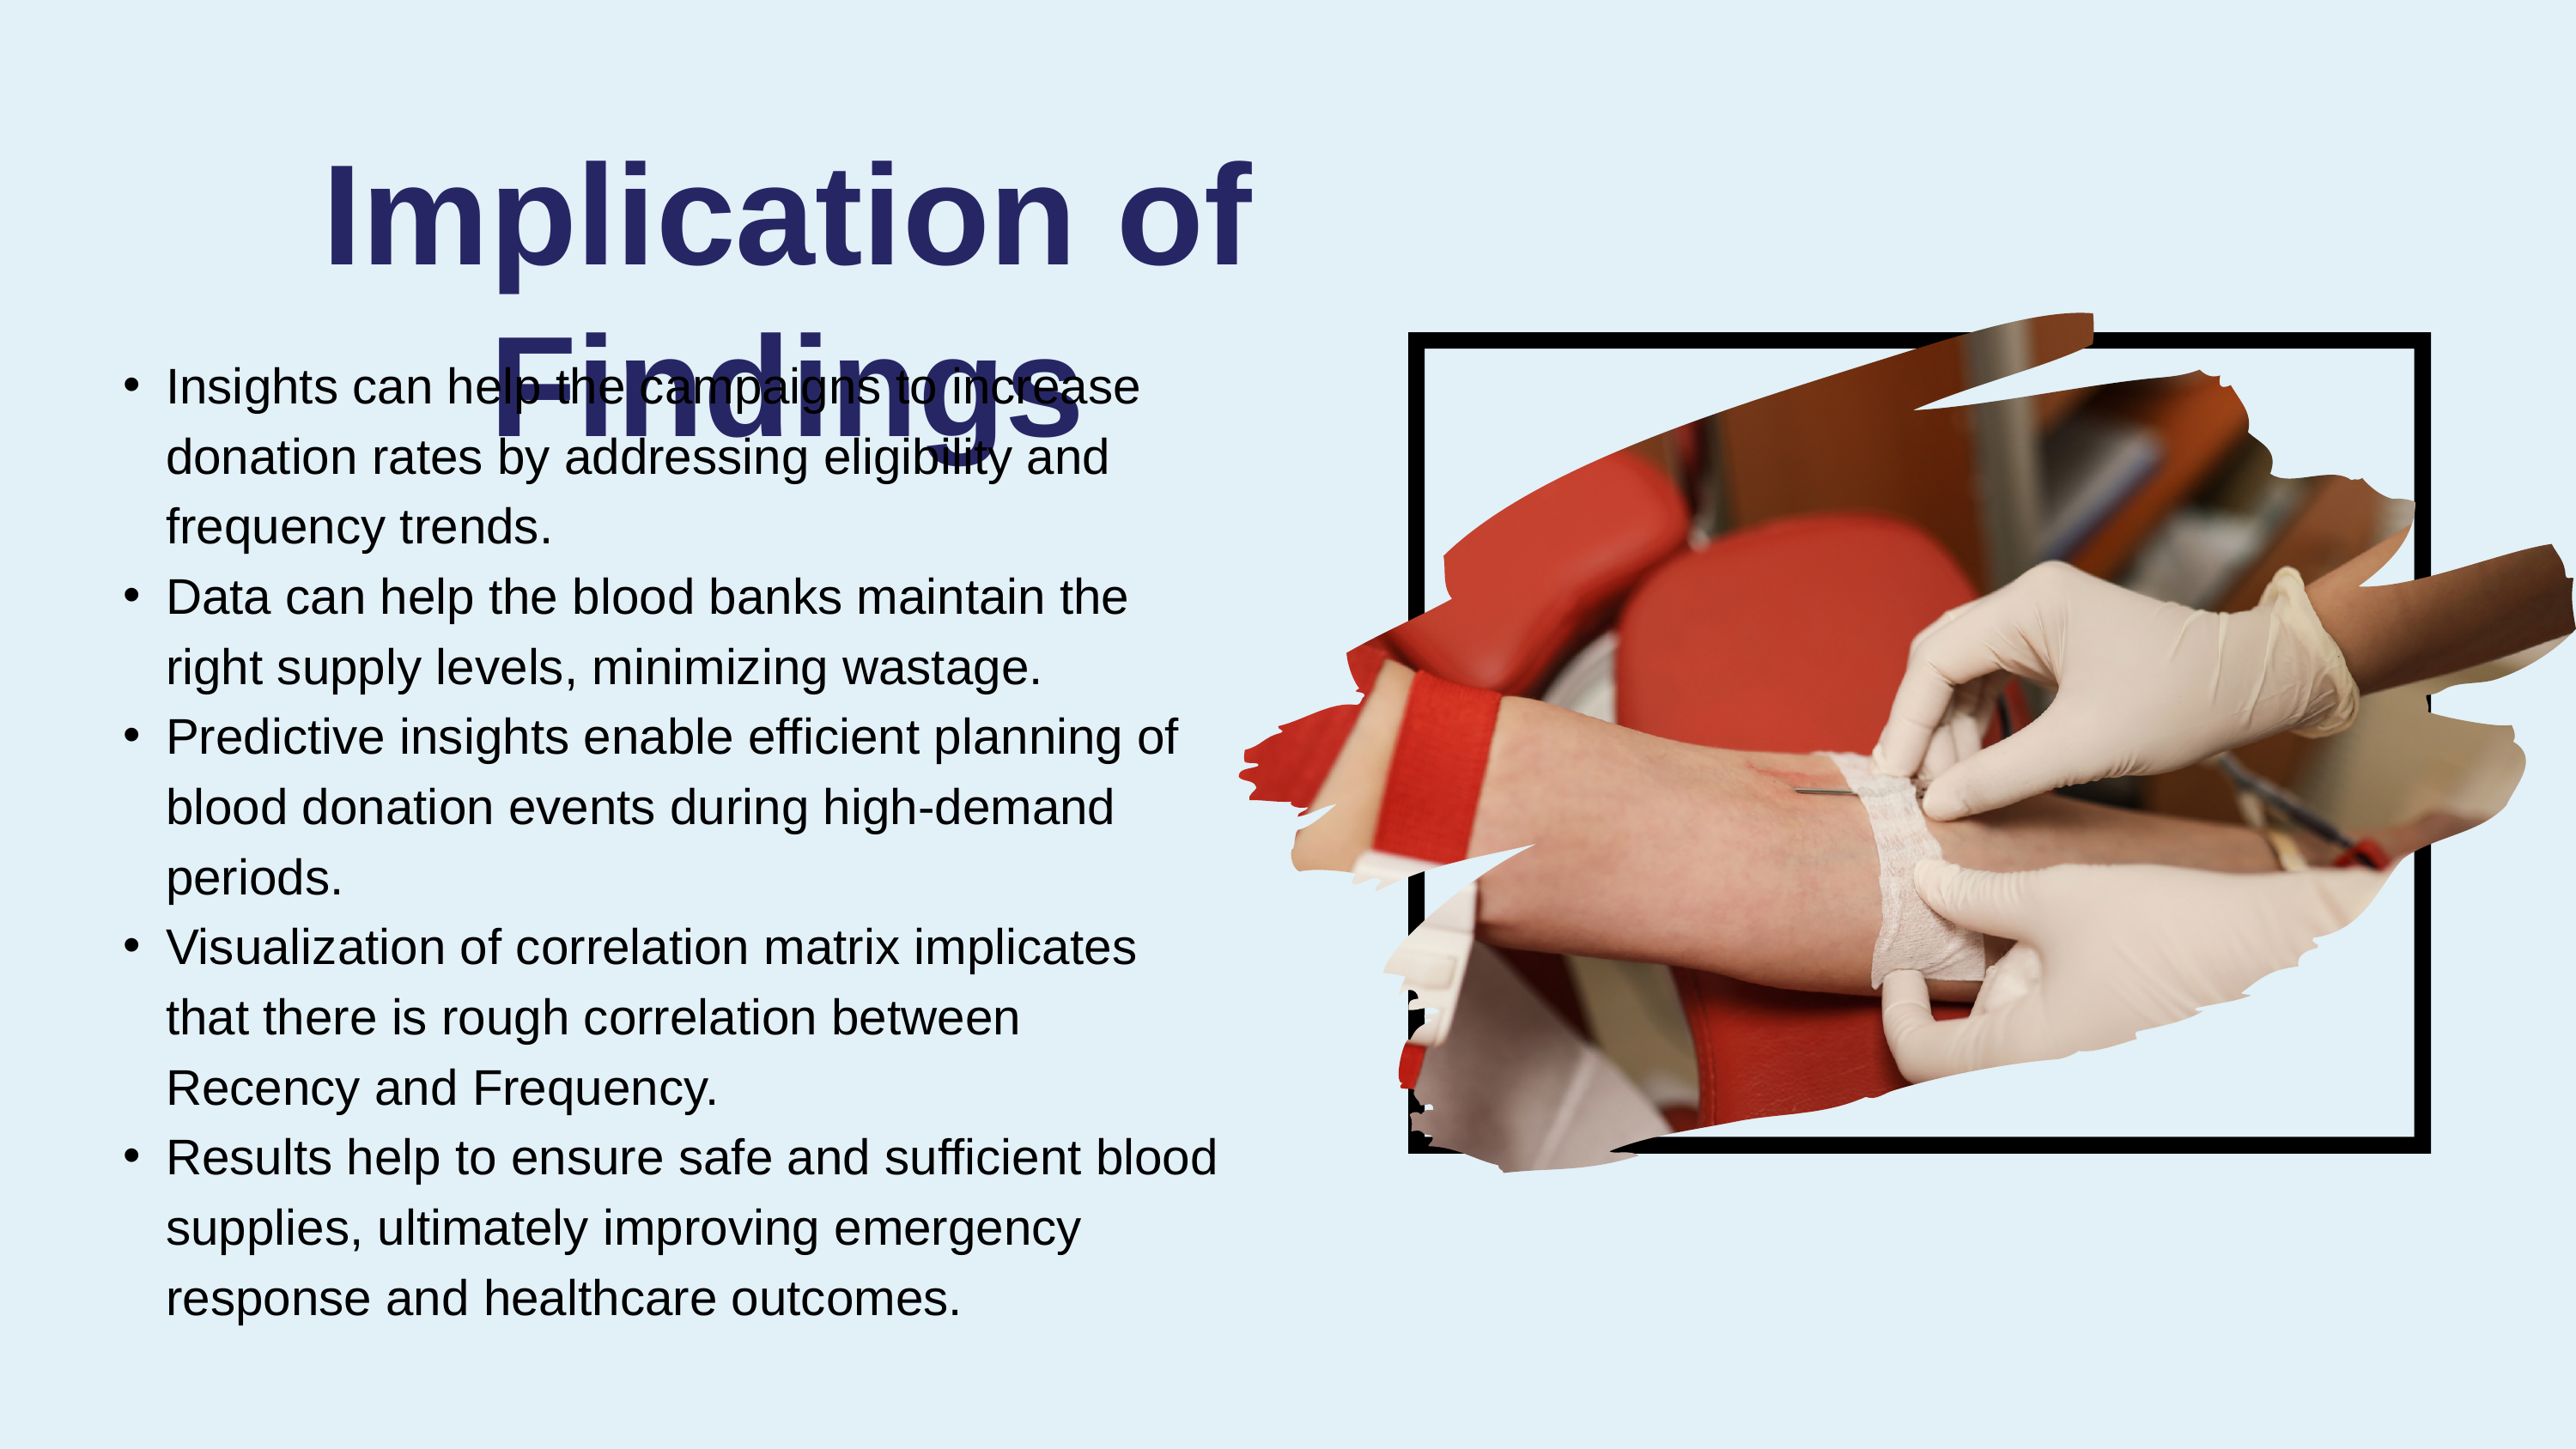

Implication of Findings

Insights can help the campaigns to increase donation rates by addressing eligibility and frequency trends.
Data can help the blood banks maintain the right supply levels, minimizing wastage.
Predictive insights enable efficient planning of blood donation events during high-demand periods.
Visualization of correlation matrix implicates that there is rough correlation between Recency and Frequency.
Results help to ensure safe and sufficient blood supplies, ultimately improving emergency response and healthcare outcomes.